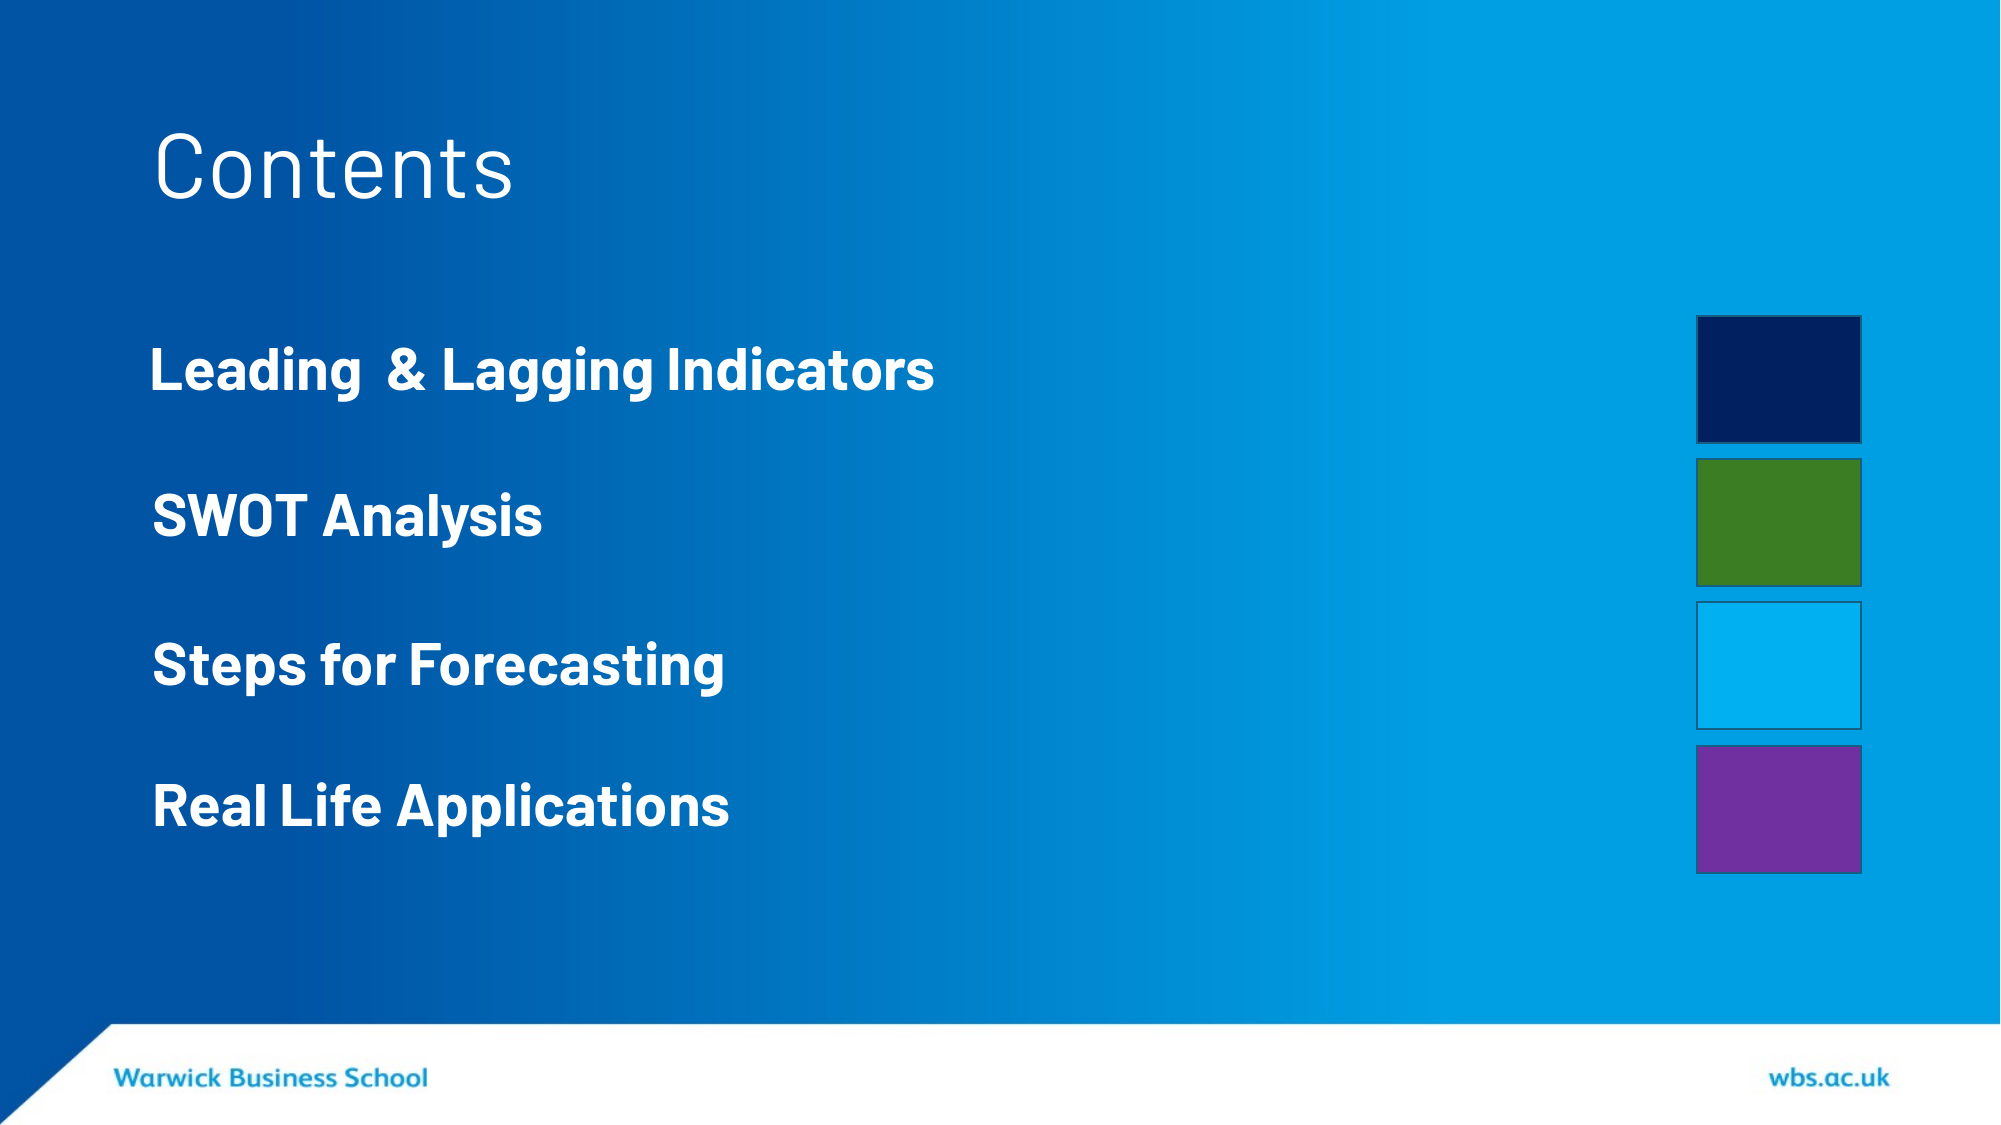

# Contents
Leading  & Lagging Indicators
SWOT Analysis
Steps for Forecasting
Real Life Applications